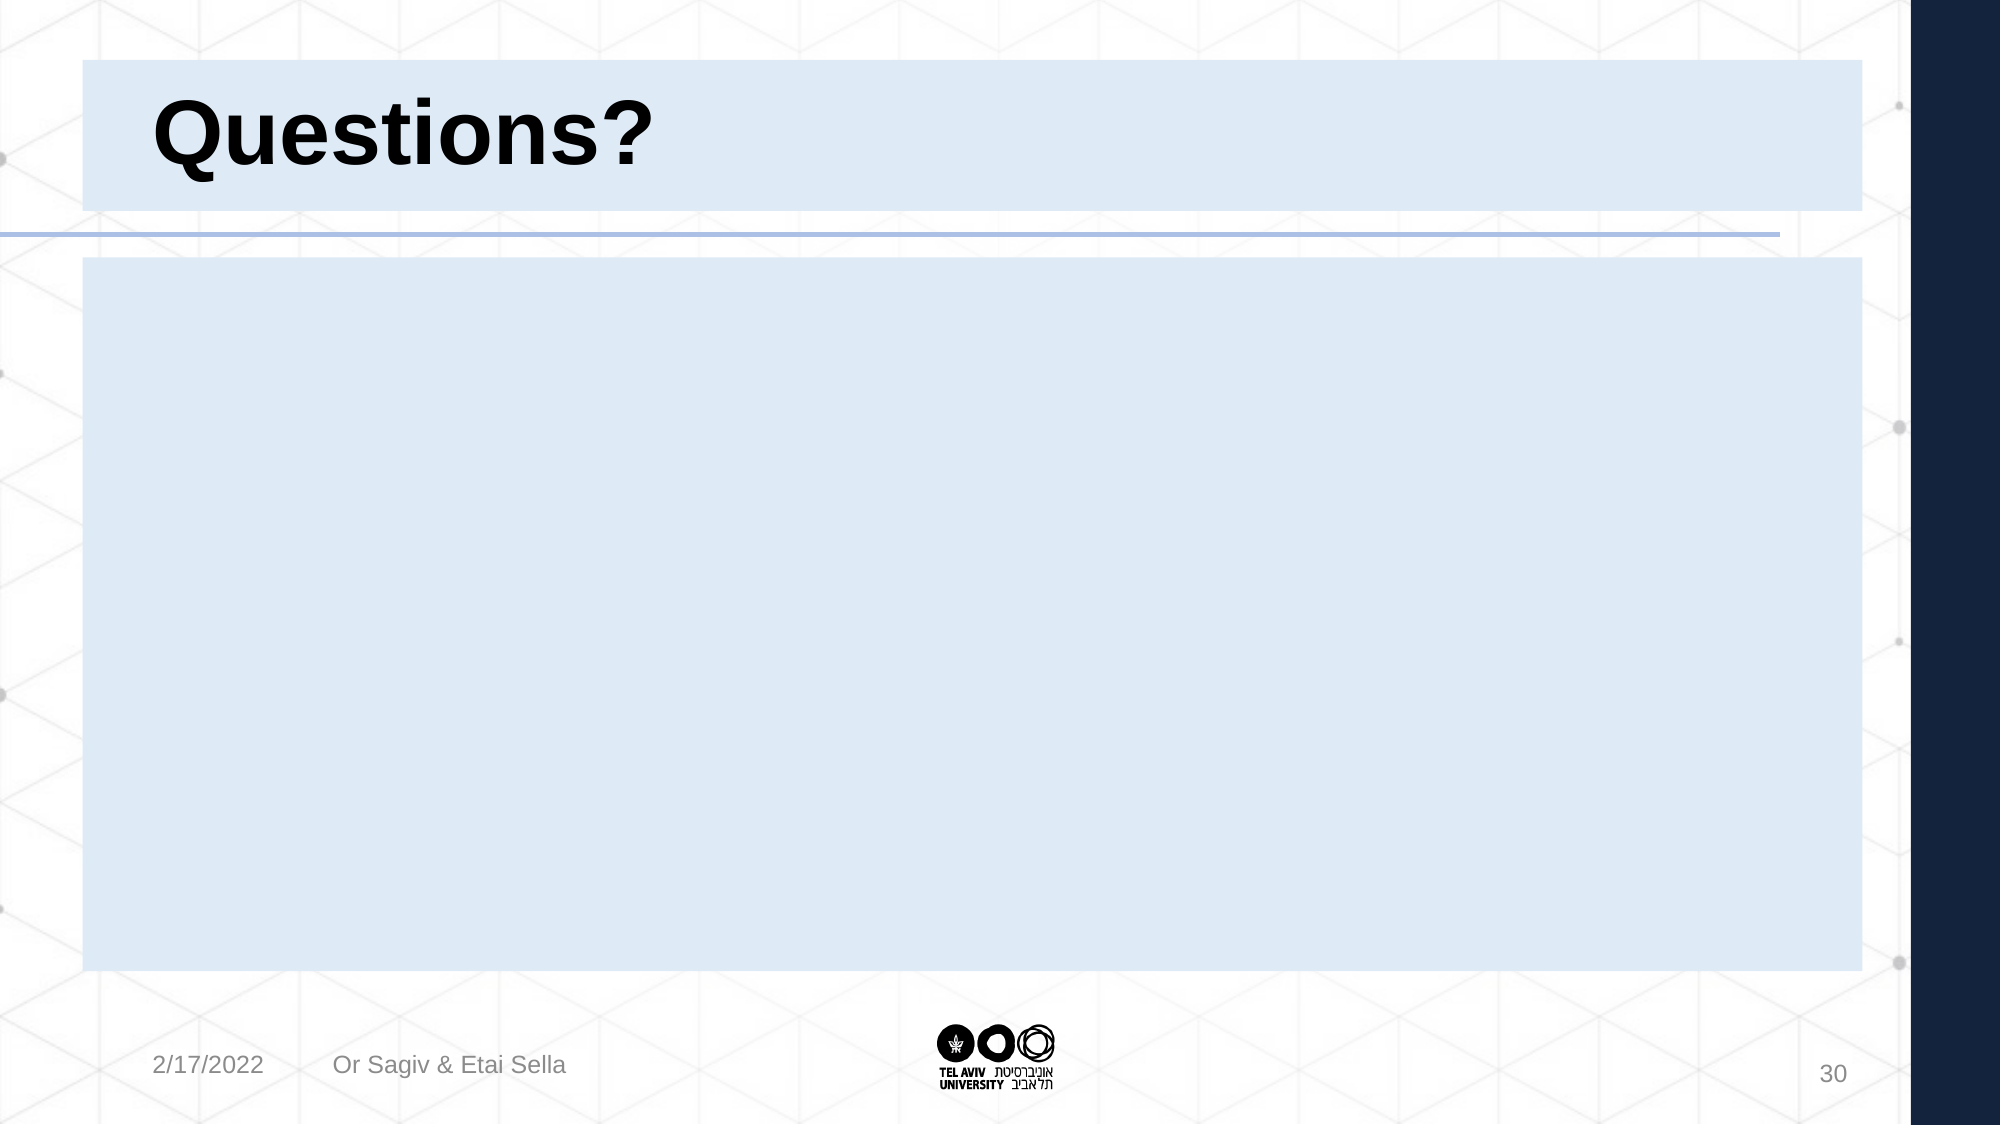

# Questions?
2/17/2022
Or Sagiv & Etai Sella
30